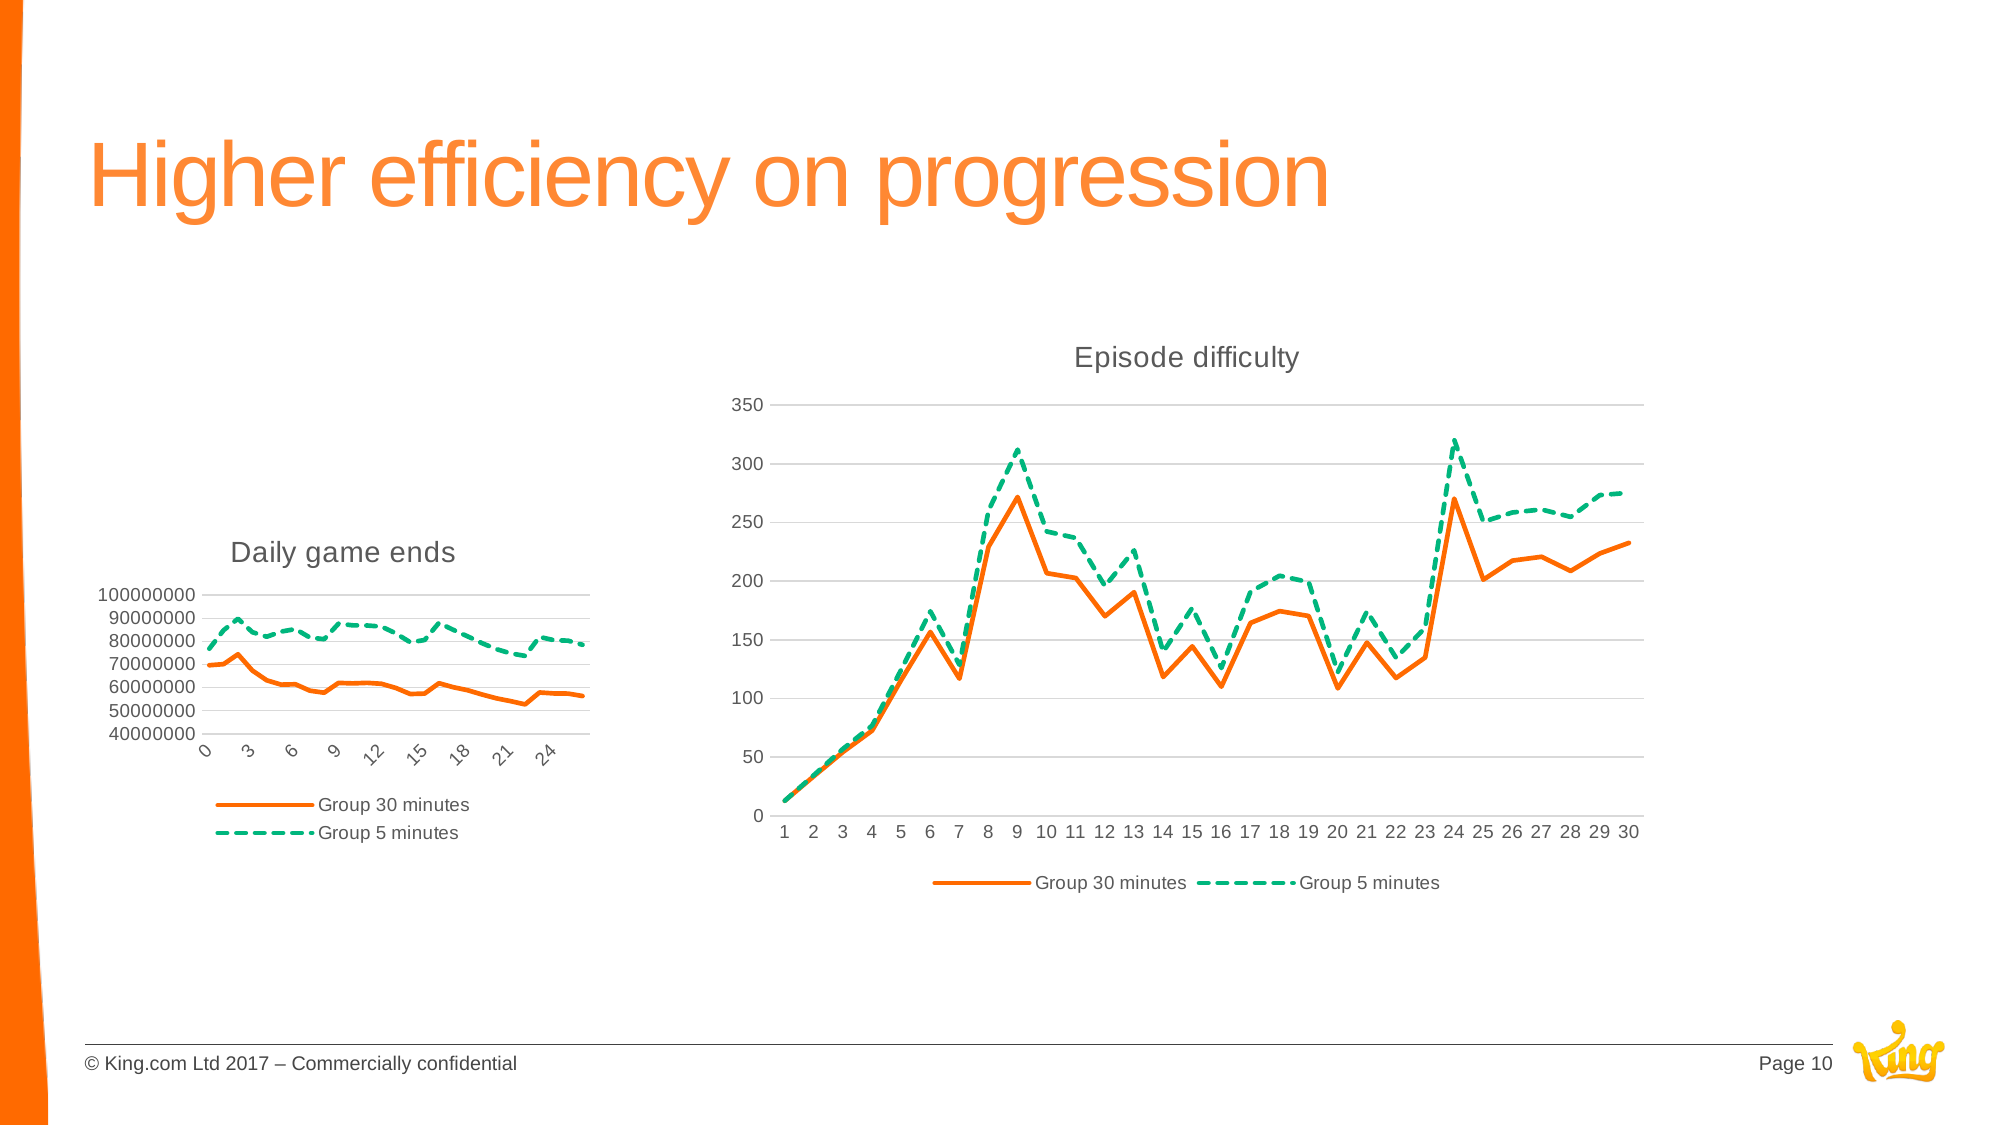

# Higher efficiency on progression

### Chart: Episode difficulty

| Category | Group | Group |
|---|---|---|
| 1 | 12.78 | 12.83 |
| 2 | 33.77 | 34.64 |
| 3 | 54.4 | 57.04 |
| 4 | 72.55 | 76.84 |
| 5 | 115.74 | 124.58 |
| 6 | 156.67 | 174.29 |
| 7 | 116.8 | 128.57 |
| 8 | 229.29 | 260.22 |
| 9 | 271.79 | 312.1 |
| 10 | 206.82 | 242.33 |
| 11 | 202.68 | 236.81 |
| 12 | 170.06 | 195.8 |
| 13 | 190.6 | 226.29 |
| 14 | 118.28 | 139.71 |
| 15 | 144.41 | 177.19 |
| 16 | 109.99 | 125.94 |
| 17 | 164.33 | 191.06 |
| 18 | 174.46 | 204.64 |
| 19 | 170.27 | 199.21 |
| 20 | 108.56 | 122.5 |
| 21 | 147.6 | 174.31 |
| 22 | 117.39 | 134.61 |
| 23 | 134.88 | 160.3 |
| 24 | 270.4 | 320.5 |
| 25 | 201.3 | 250.68 |
| 26 | 217.54 | 258.57 |
| 27 | 220.82 | 261.15 |
| 28 | 208.69 | 254.77 |
| 29 | 223.65 | 273.38 |
| 30 | 232.66 | 275.3 |

### Chart: Daily game ends

| Category |  |  |
|---|---|---|
| 0 | 69686951.0 | 76841355.0 |
| 1 | 70168391.0 | 84854689.0 |
| 2 | 74448146.0 | 89812827.0 |
| 3 | 67425930.0 | 83986640.0 |
| 4 | 63169206.0 | 82028237.0 |
| 5 | 61283140.0 | 84254635.0 |
| 6 | 61441710.0 | 85338659.0 |
| 7 | 58680951.0 | 81690244.0 |
| 8 | 57781178.0 | 80956381.0 |
| 9 | 62037152.0 | 87678132.0 |
| 10 | 61819920.0 | 86972551.0 |
| 11 | 62060501.0 | 86895576.0 |
| 12 | 61644174.0 | 86434858.0 |
| 13 | 59826337.0 | 83467764.0 |
| 14 | 57217037.0 | 79637253.0 |
| 15 | 57401185.0 | 80603360.0 |
| 16 | 61914231.0 | 88033713.0 |
| 17 | 60157530.0 | 84999444.0 |
| 18 | 58875740.0 | 82181929.0 |
| 19 | 57031370.0 | 79234280.0 |
| 20 | 55372421.0 | 76654615.0 |
| 21 | 54139186.0 | 74826478.0 |
| 22 | 52732992.0 | 73727383.0 |
| 23 | 57882221.0 | 81956651.0 |
| 24 | 57471678.0 | 80553312.0 |
| 25 | 57408085.0 | 80331444.0 |
| 26 | 56368997.0 | 78537500.0 |
Page 10